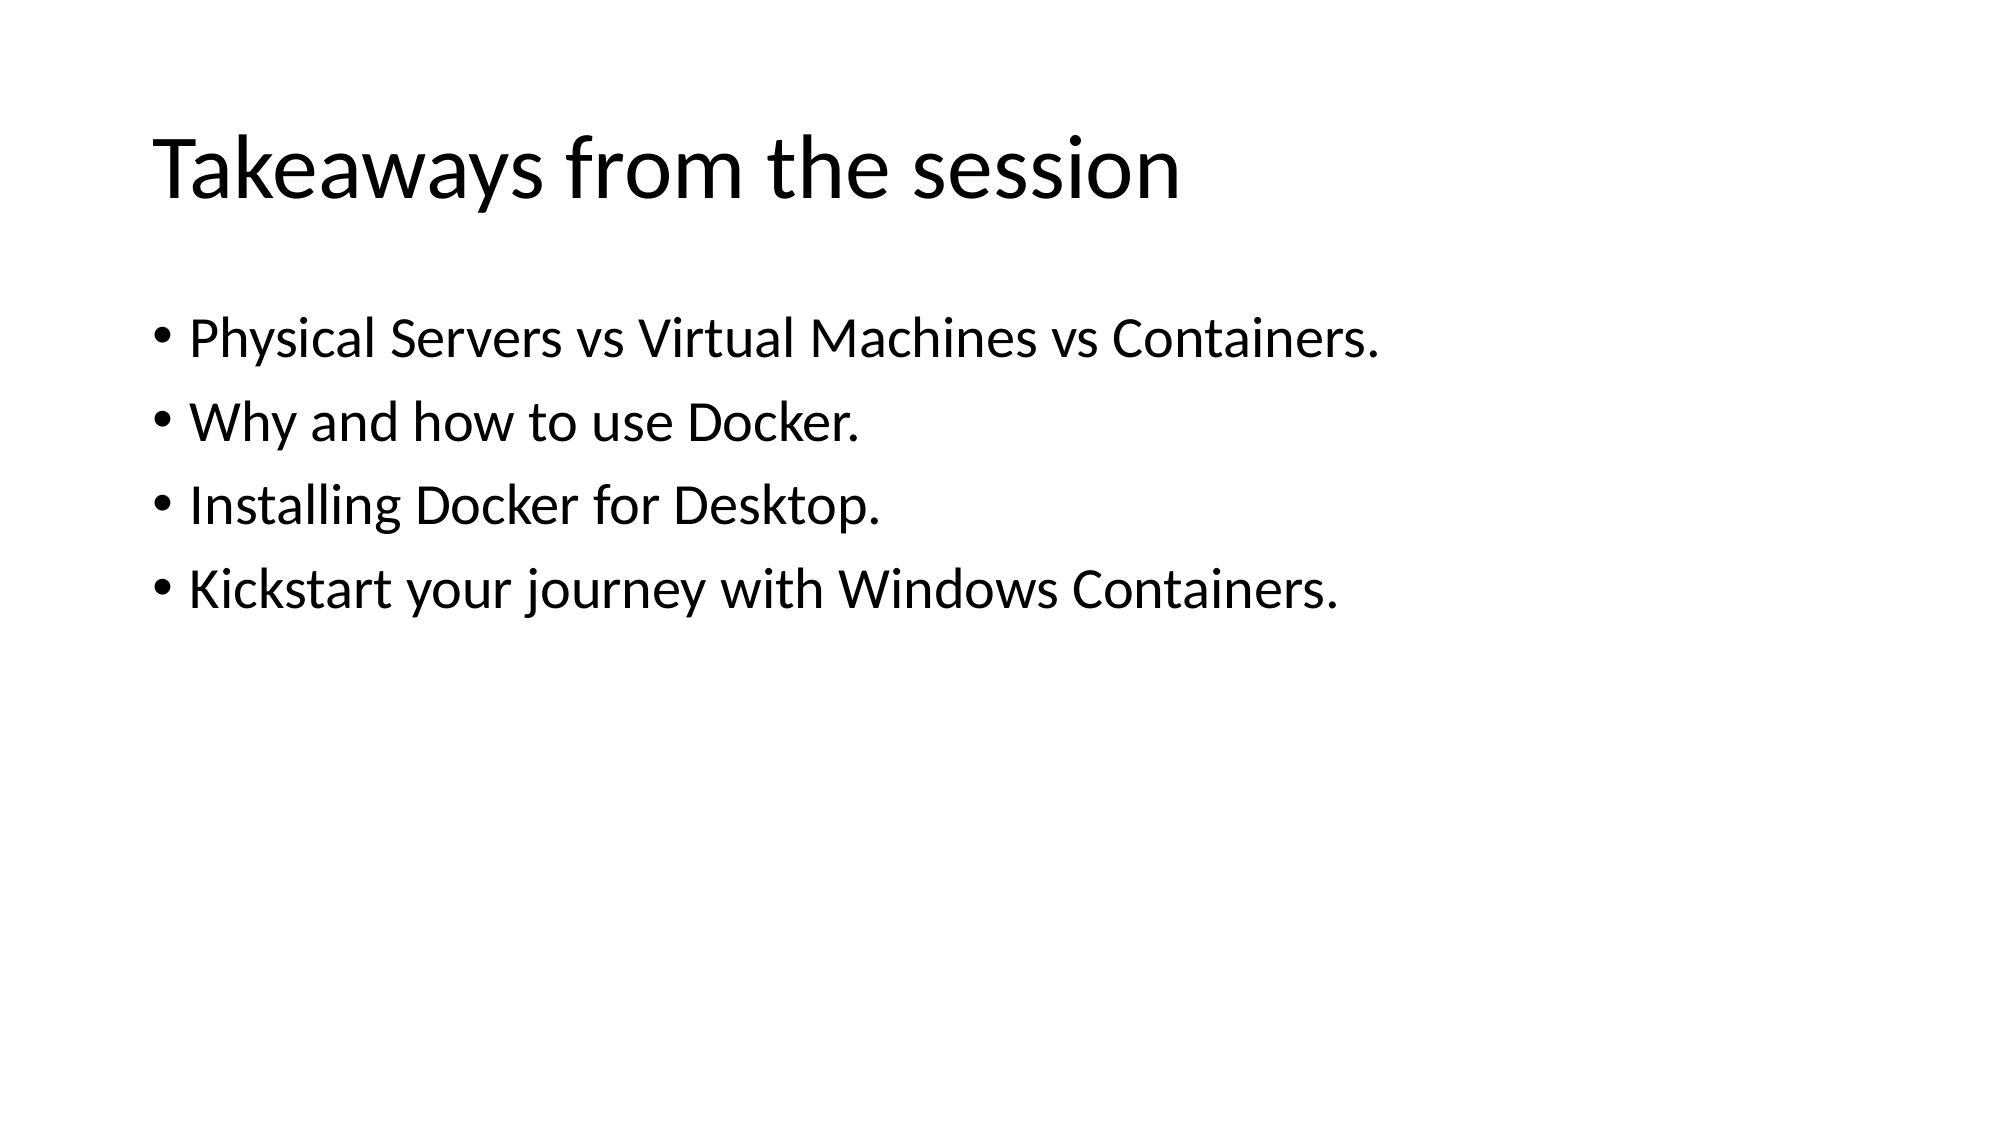

# Takeaways from the session
Physical Servers vs Virtual Machines vs Containers.
Why and how to use Docker.
Installing Docker for Desktop.
Kickstart your journey with Windows Containers.